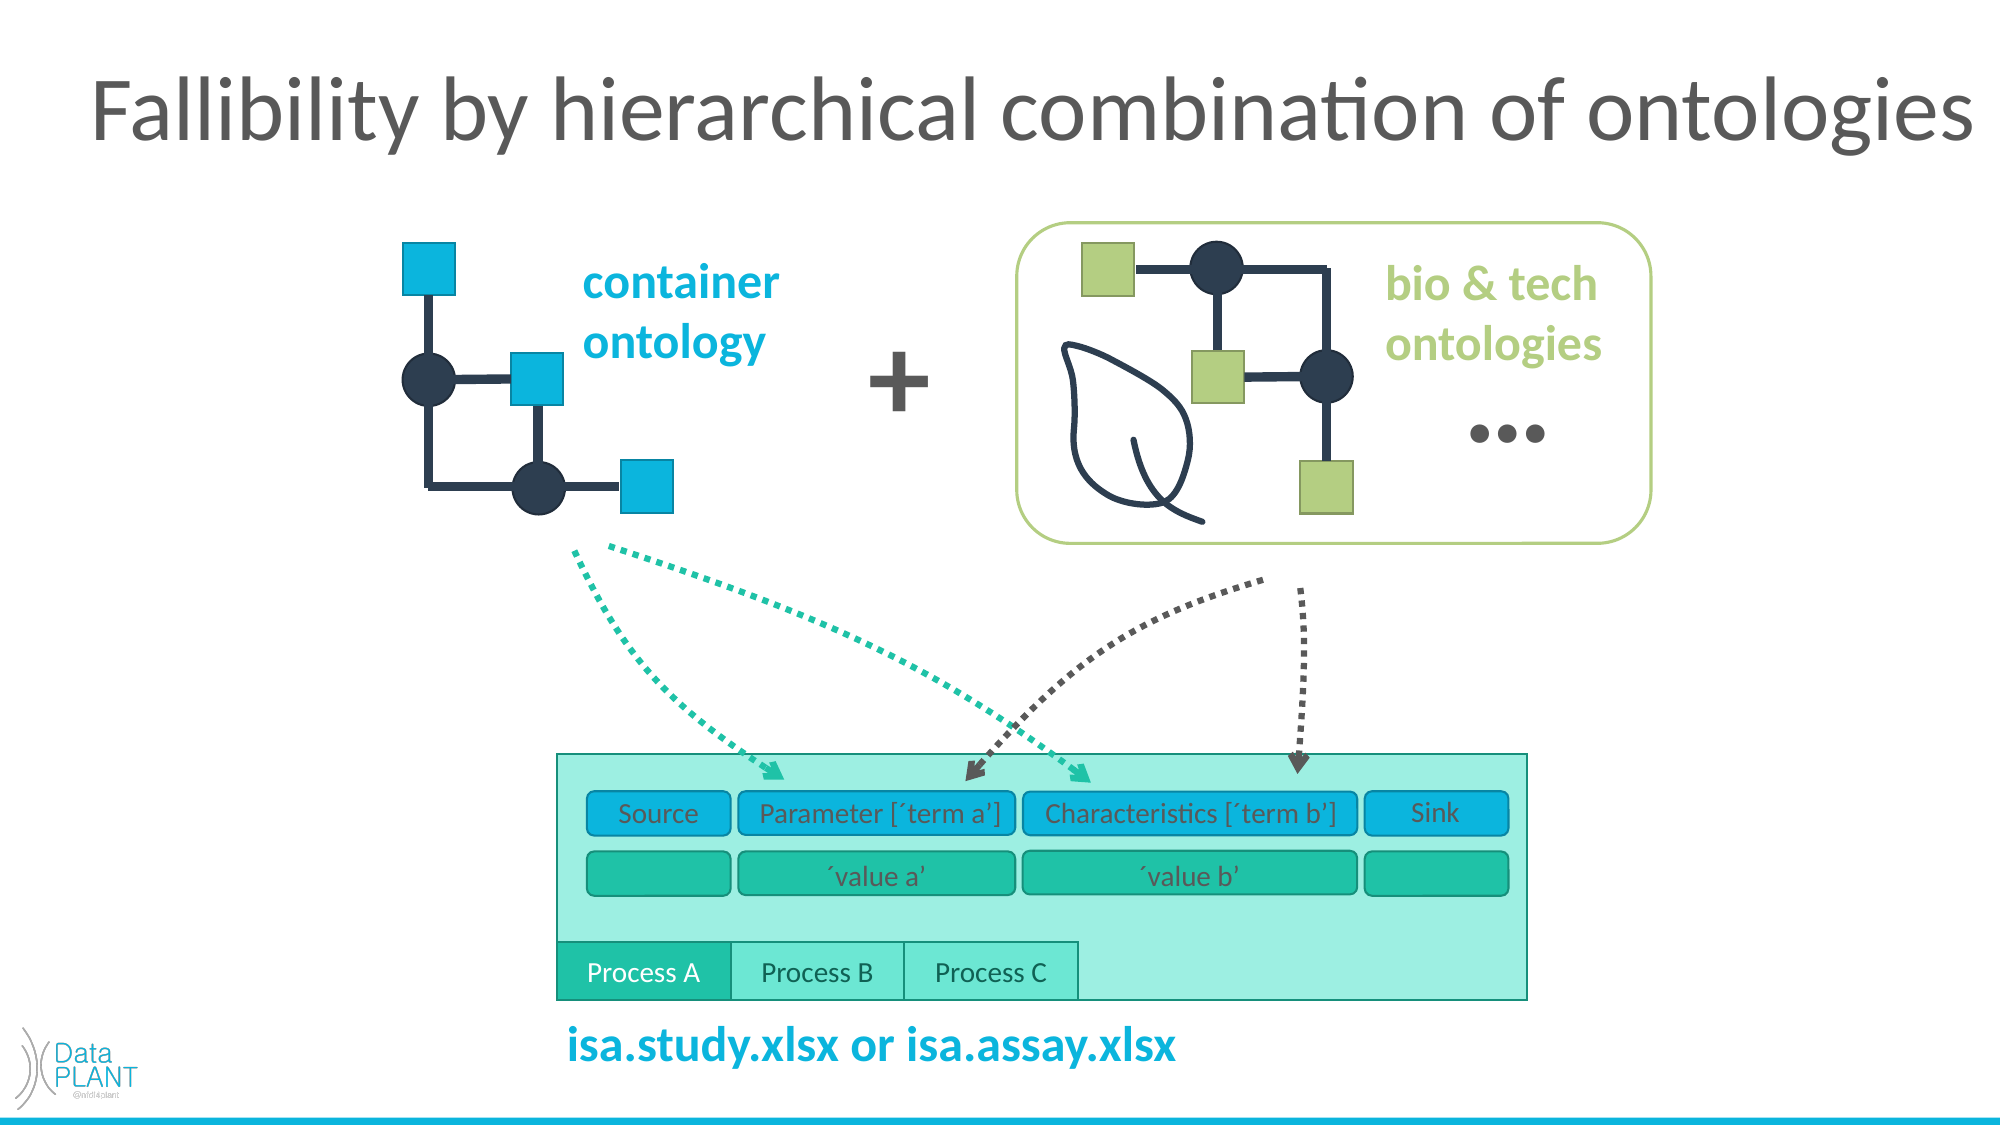

# Fallibility by hierarchical combination of ontologies

container
ontology

bio & tech
ontologies
+
…

Sink
Parameter [´term a’]
Characteristics [´term b’]
Source

´value b’
´value a’

Process B
Process A
Process C
isa.study.xlsx or isa.assay.xlsx